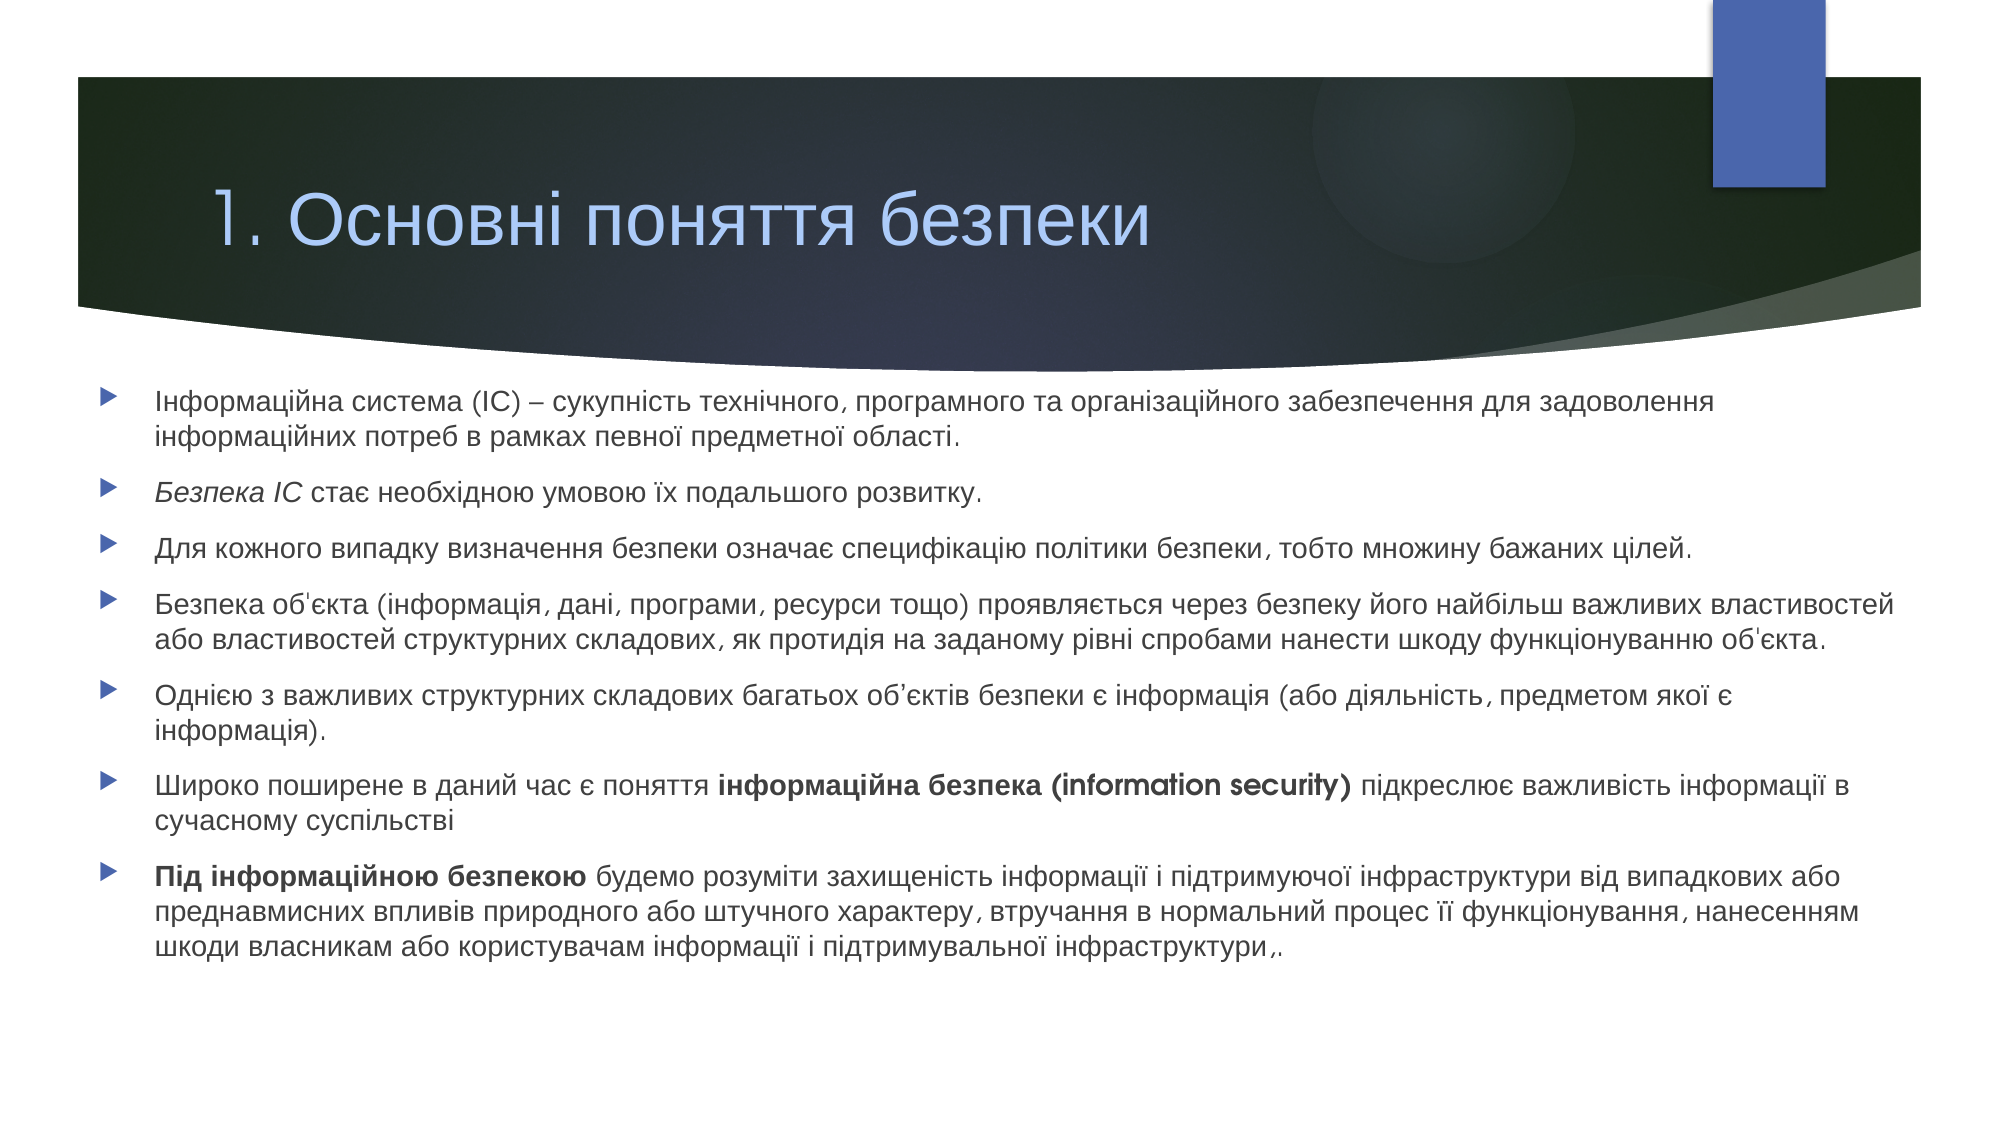

# 1. Основні поняття безпеки
Інформаційна система (ІС) – сукупність технічного, програмного та організаційного забезпечення для задоволення інформаційних потреб в рамках певної предметної області.
Безпека ІС стає необхідною умовою їх подальшого розвитку.
Для кожного випадку визначення безпеки означає специфікацію політики безпеки, тобто множину бажаних цілей.
Безпека об'єкта (інформація, дані, програми, ресурси тощо) проявляється через безпеку його найбільш важливих властивостей або властивостей структурних складових, як протидія на заданому рівні спробами нанести шкоду функціонуванню об'єкта.
Однією з важливих структурних складових багатьох обʼєктів безпеки є інформація (або діяльність, предметом якої є інформація).
Широко поширене в даний час є поняття інформаційна безпека (information security) підкреслює важливість інформації в сучасному суспільстві
Під інформаційною безпекою будемо розуміти захищеність інформації і підтримуючої інфраструктури від випадкових або преднавмисних впливів природного або штучного характеру, втручання в нормальний процес її функціонування, нанесенням шкоди власникам або користувачам інформації і підтримувальної інфраструктури,.